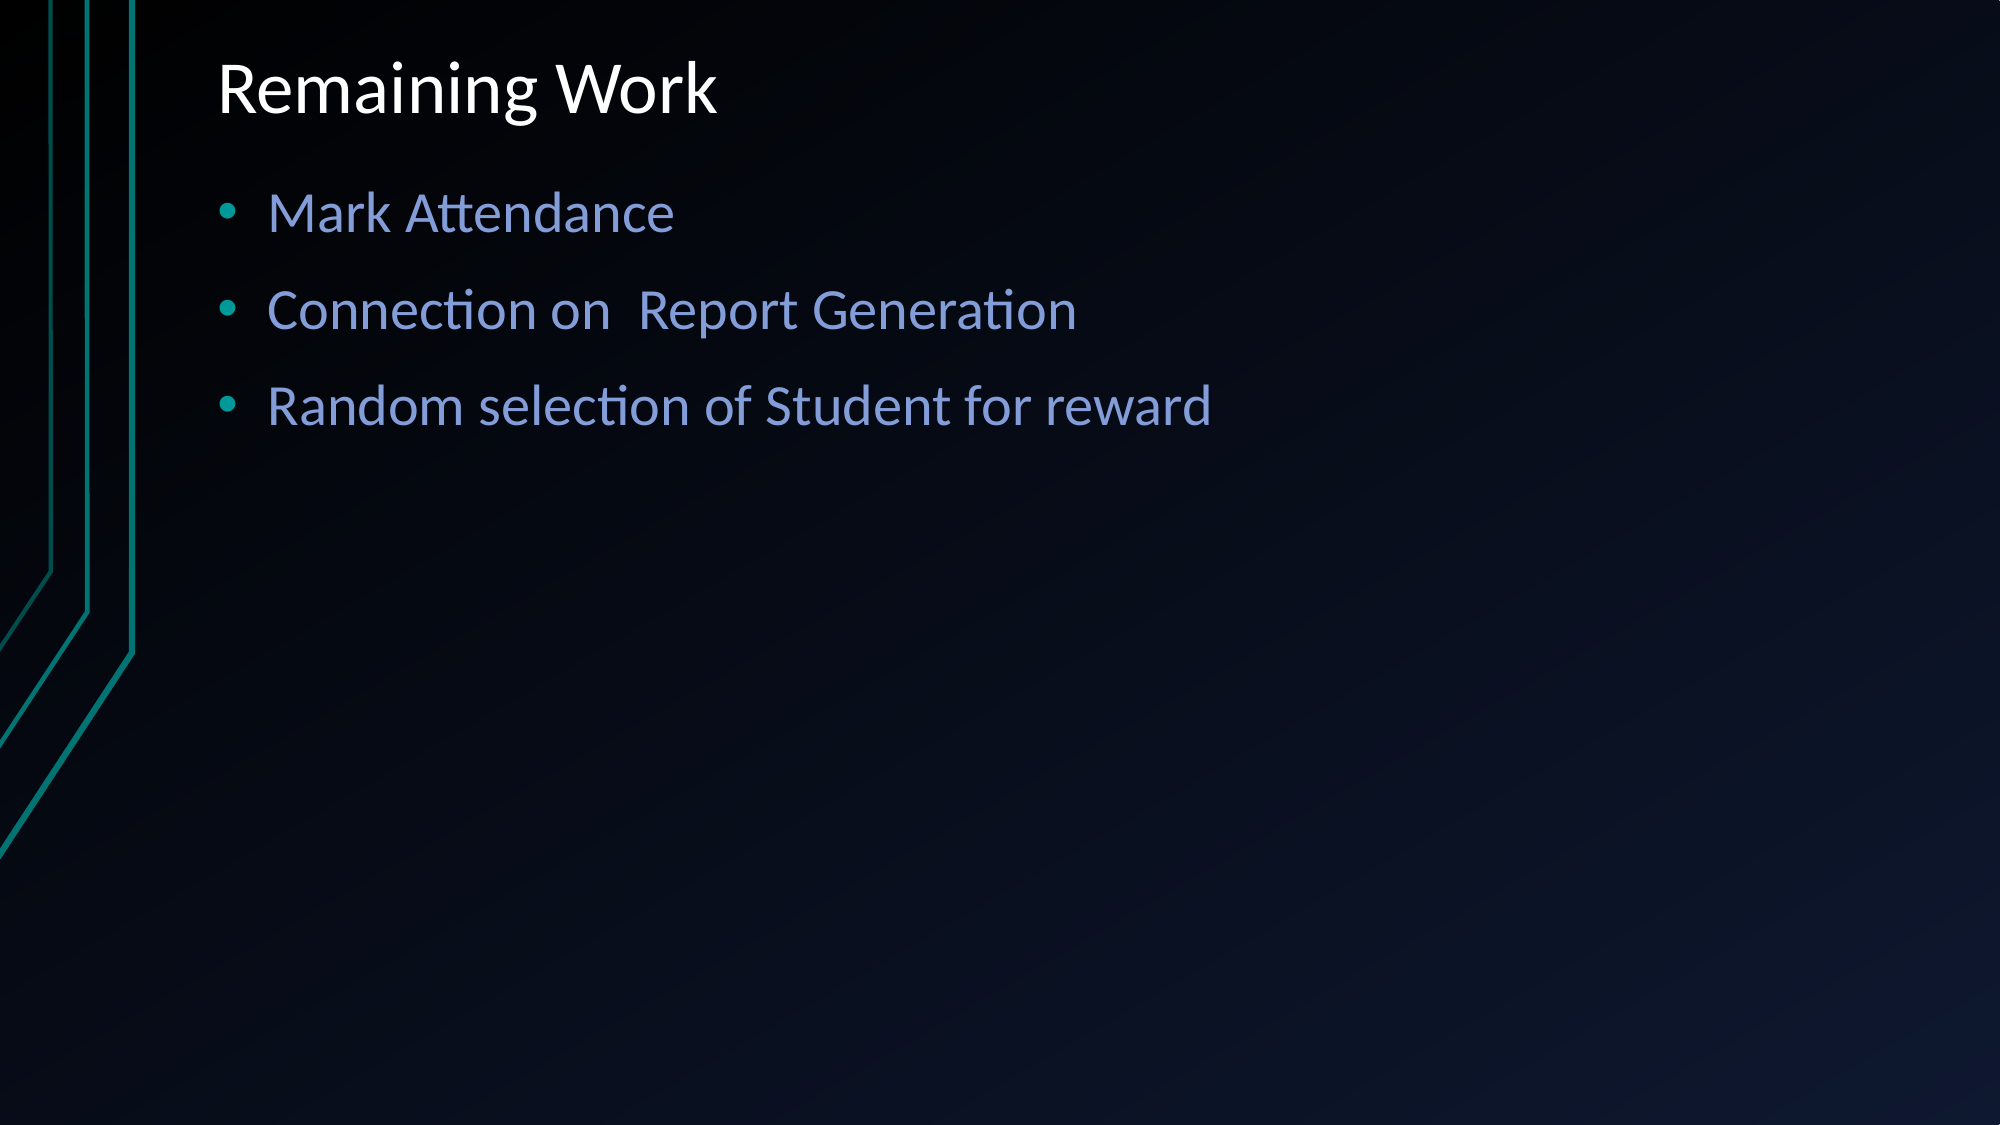

# Remaining Work
Mark Attendance
Connection on  Report Generation
Random selection of Student for reward